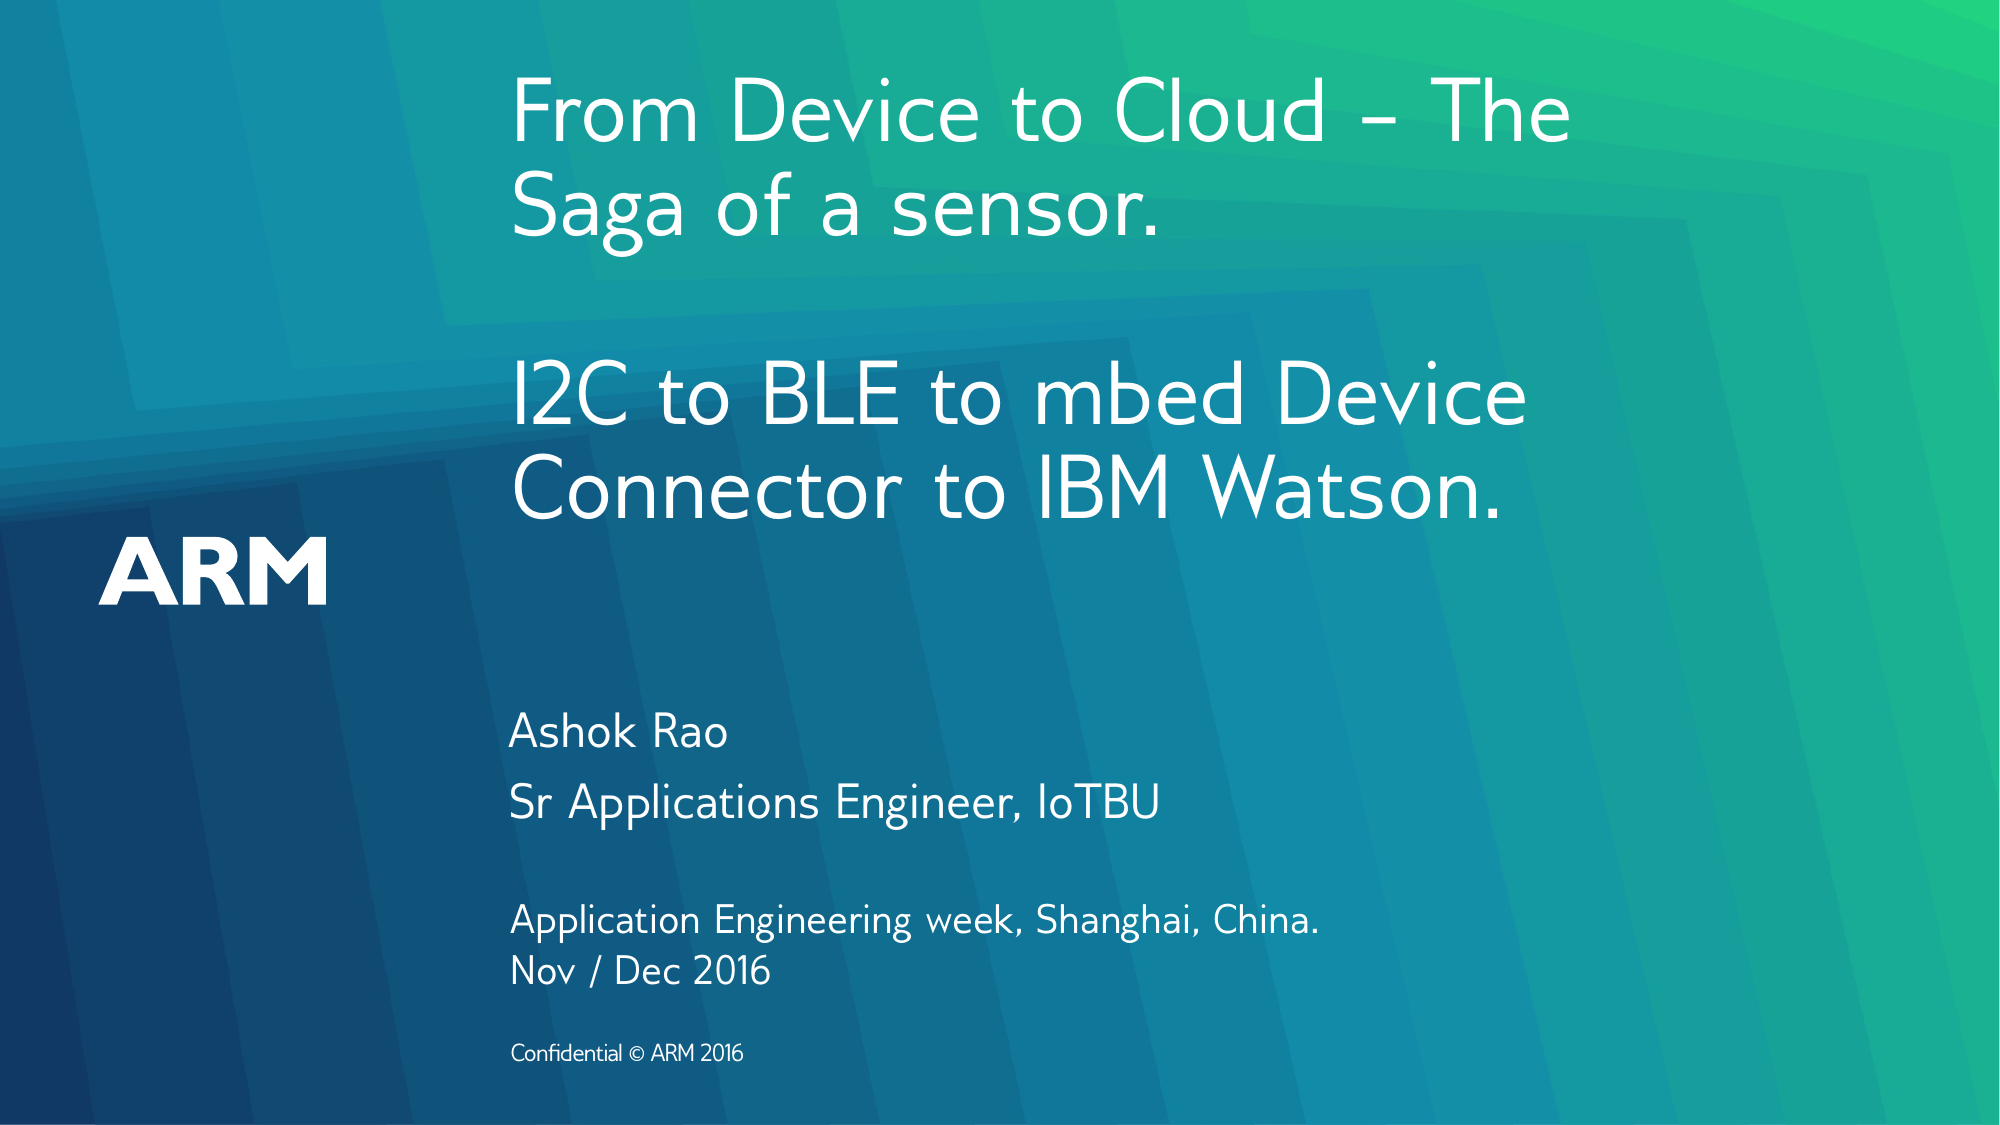

# From Device to Cloud – The Saga of a sensor. I2C to BLE to mbed Device Connector to IBM Watson.
Ashok Rao
Sr Applications Engineer, IoTBU
Application Engineering week, Shanghai, China.
Nov / Dec 2016